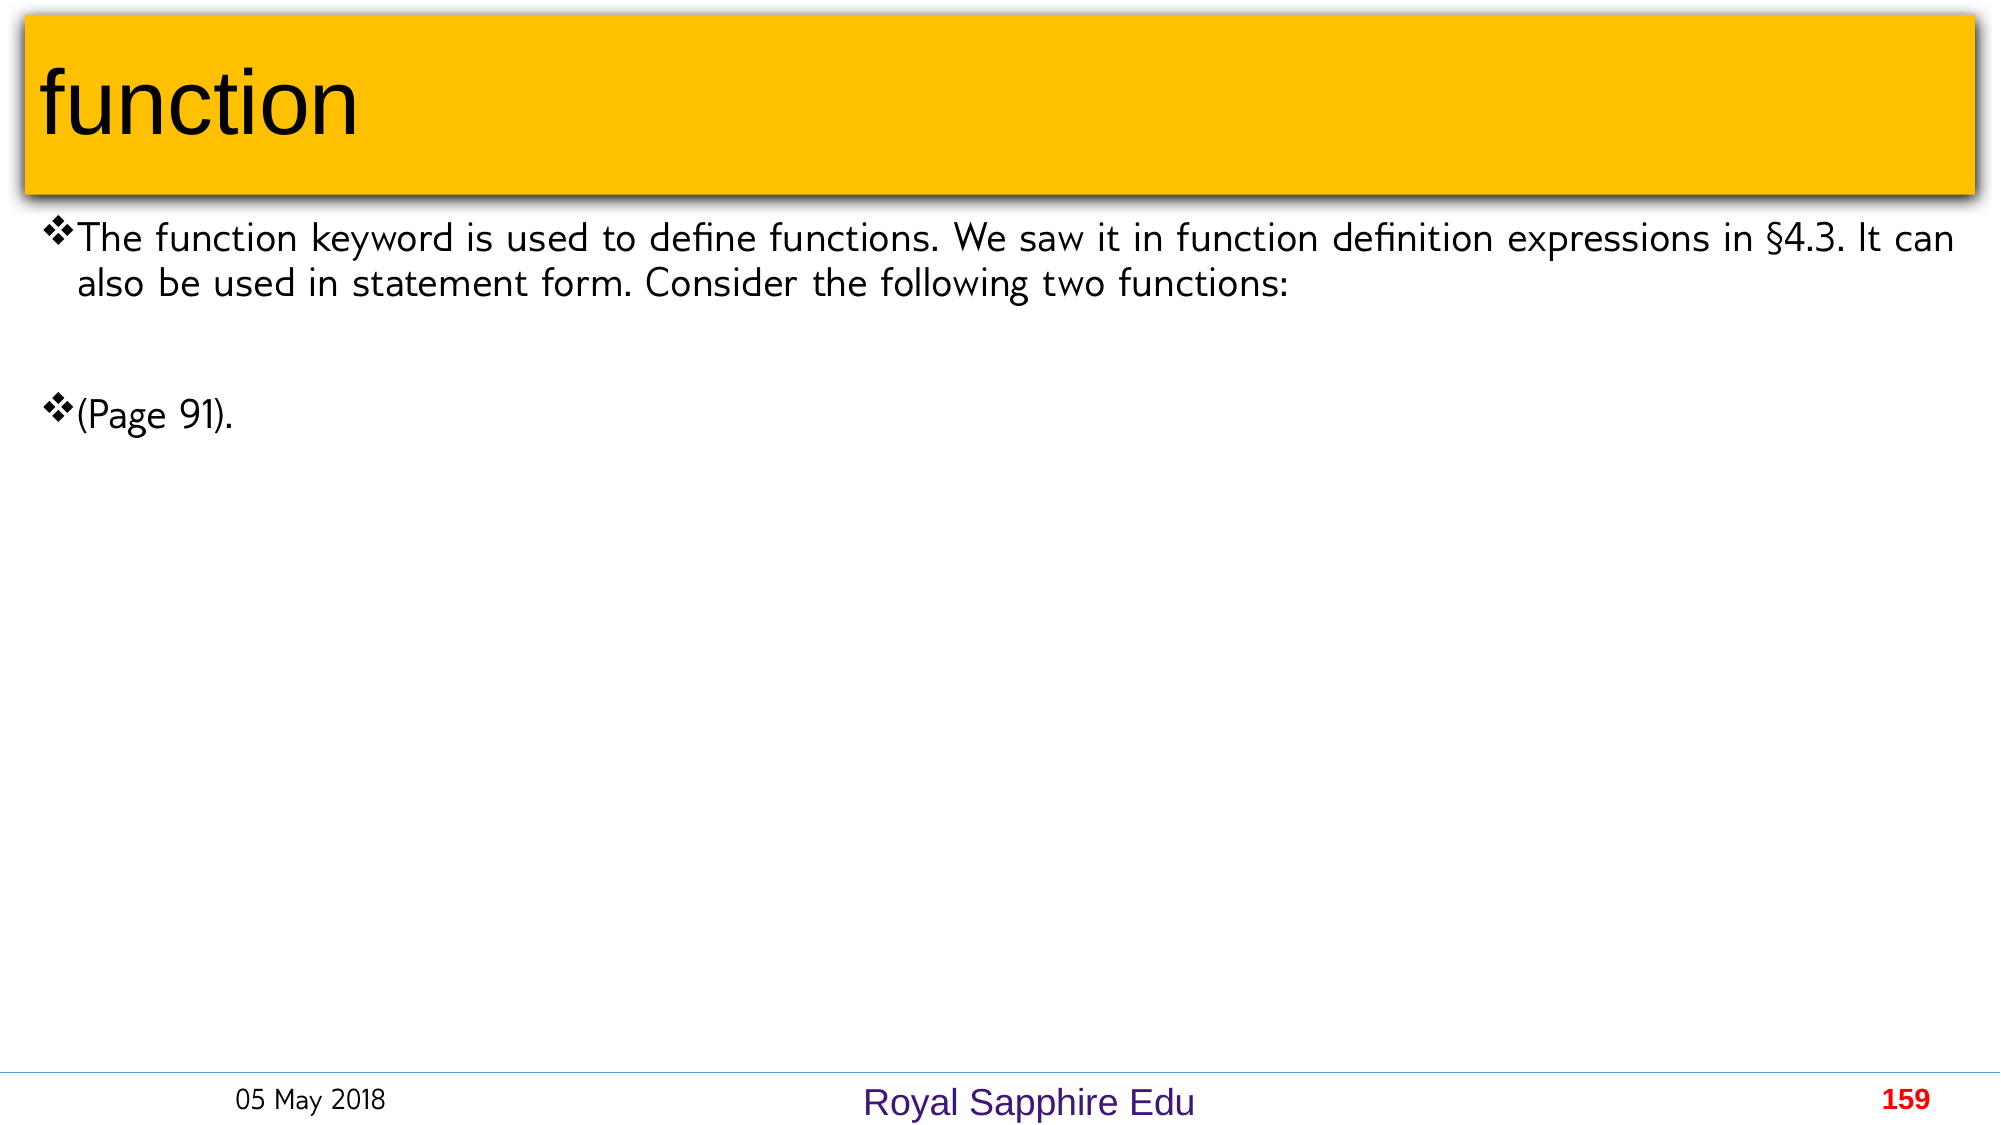

# function
The function keyword is used to define functions. We saw it in function definition expressions in §4.3. It can also be used in statement form. Consider the following two functions:

(Page 91).
05 May 2018
159